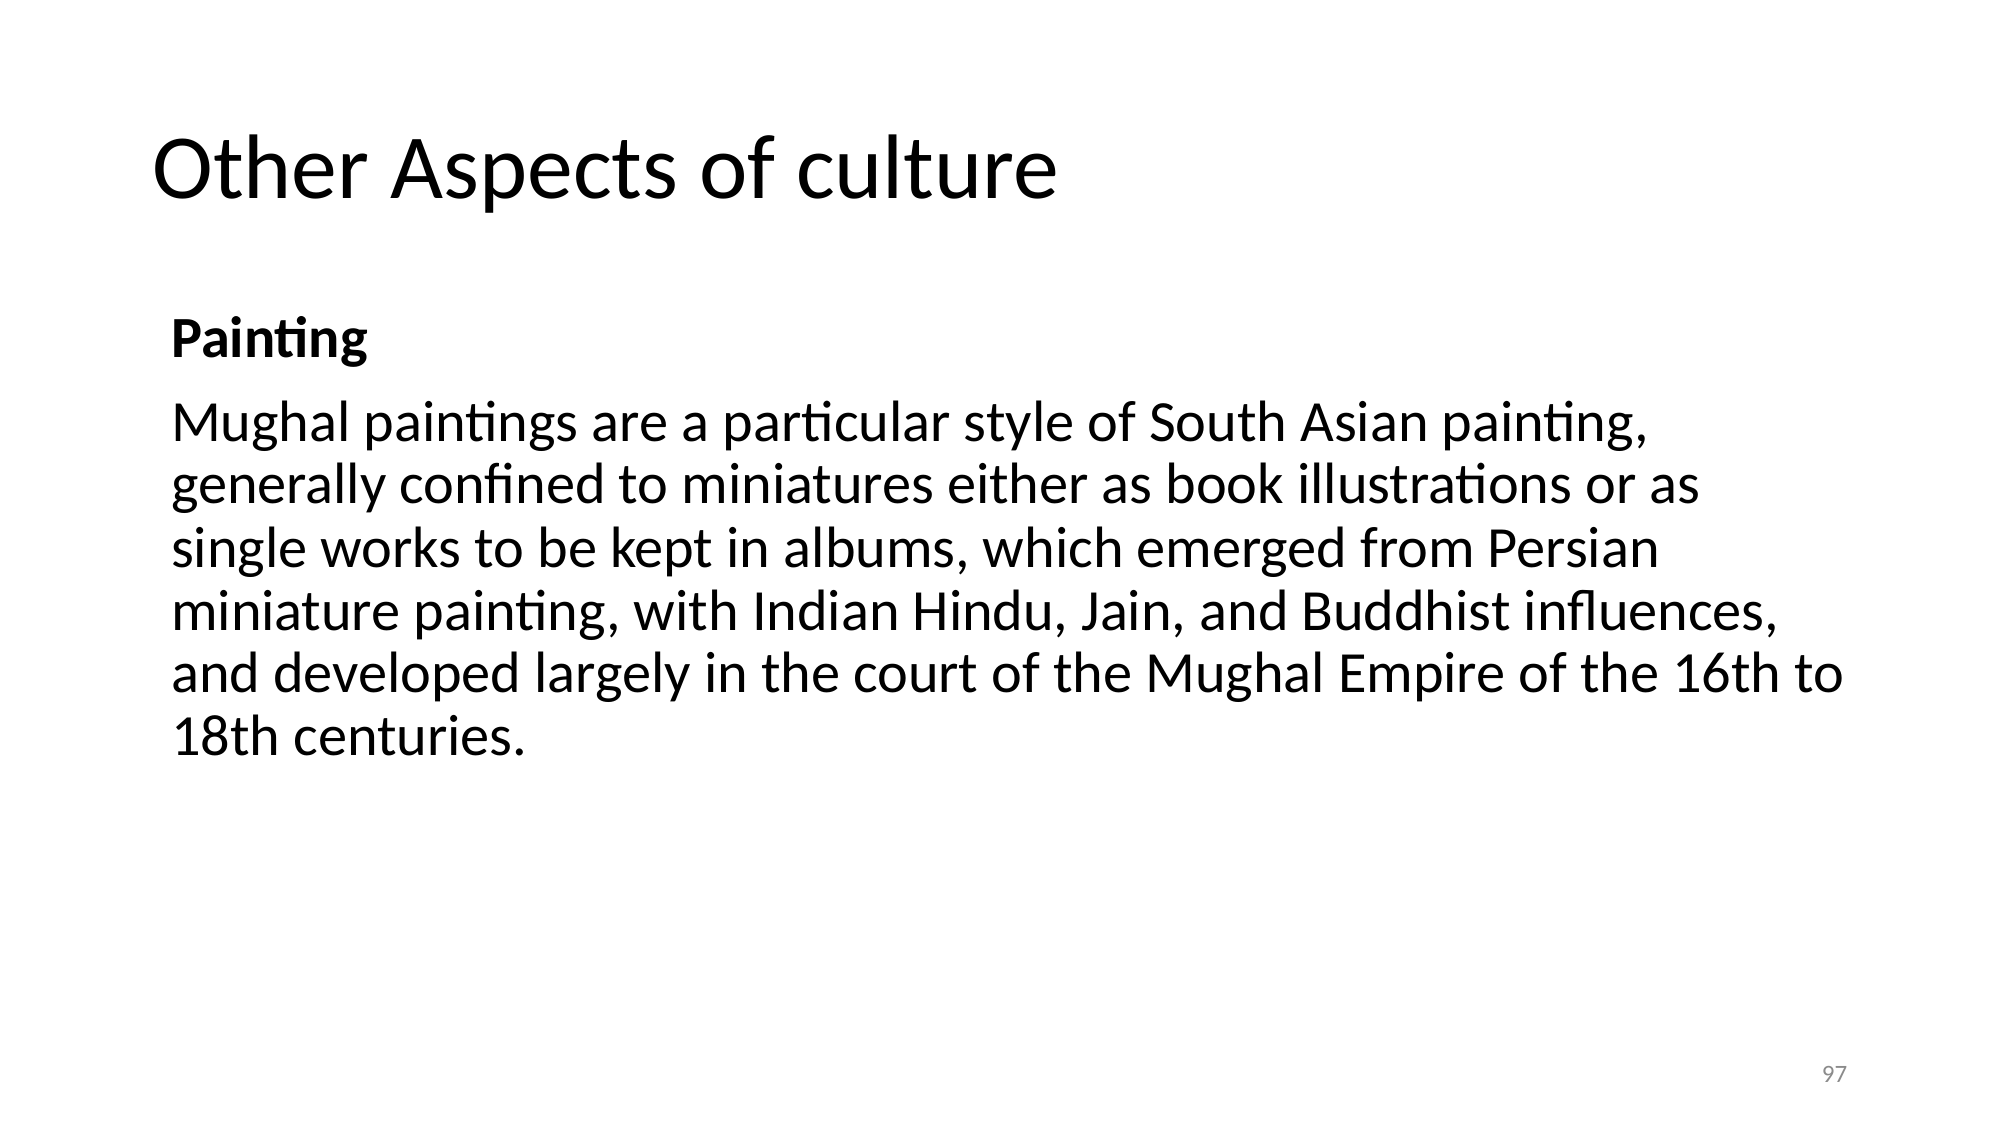

# Other Aspects of culture
Painting
Mughal paintings are a particular style of South Asian painting, generally confined to miniatures either as book illustrations or as single works to be kept in albums, which emerged from Persian miniature painting, with Indian Hindu, Jain, and Buddhist influences, and developed largely in the court of the Mughal Empire of the 16th to 18th centuries.
97